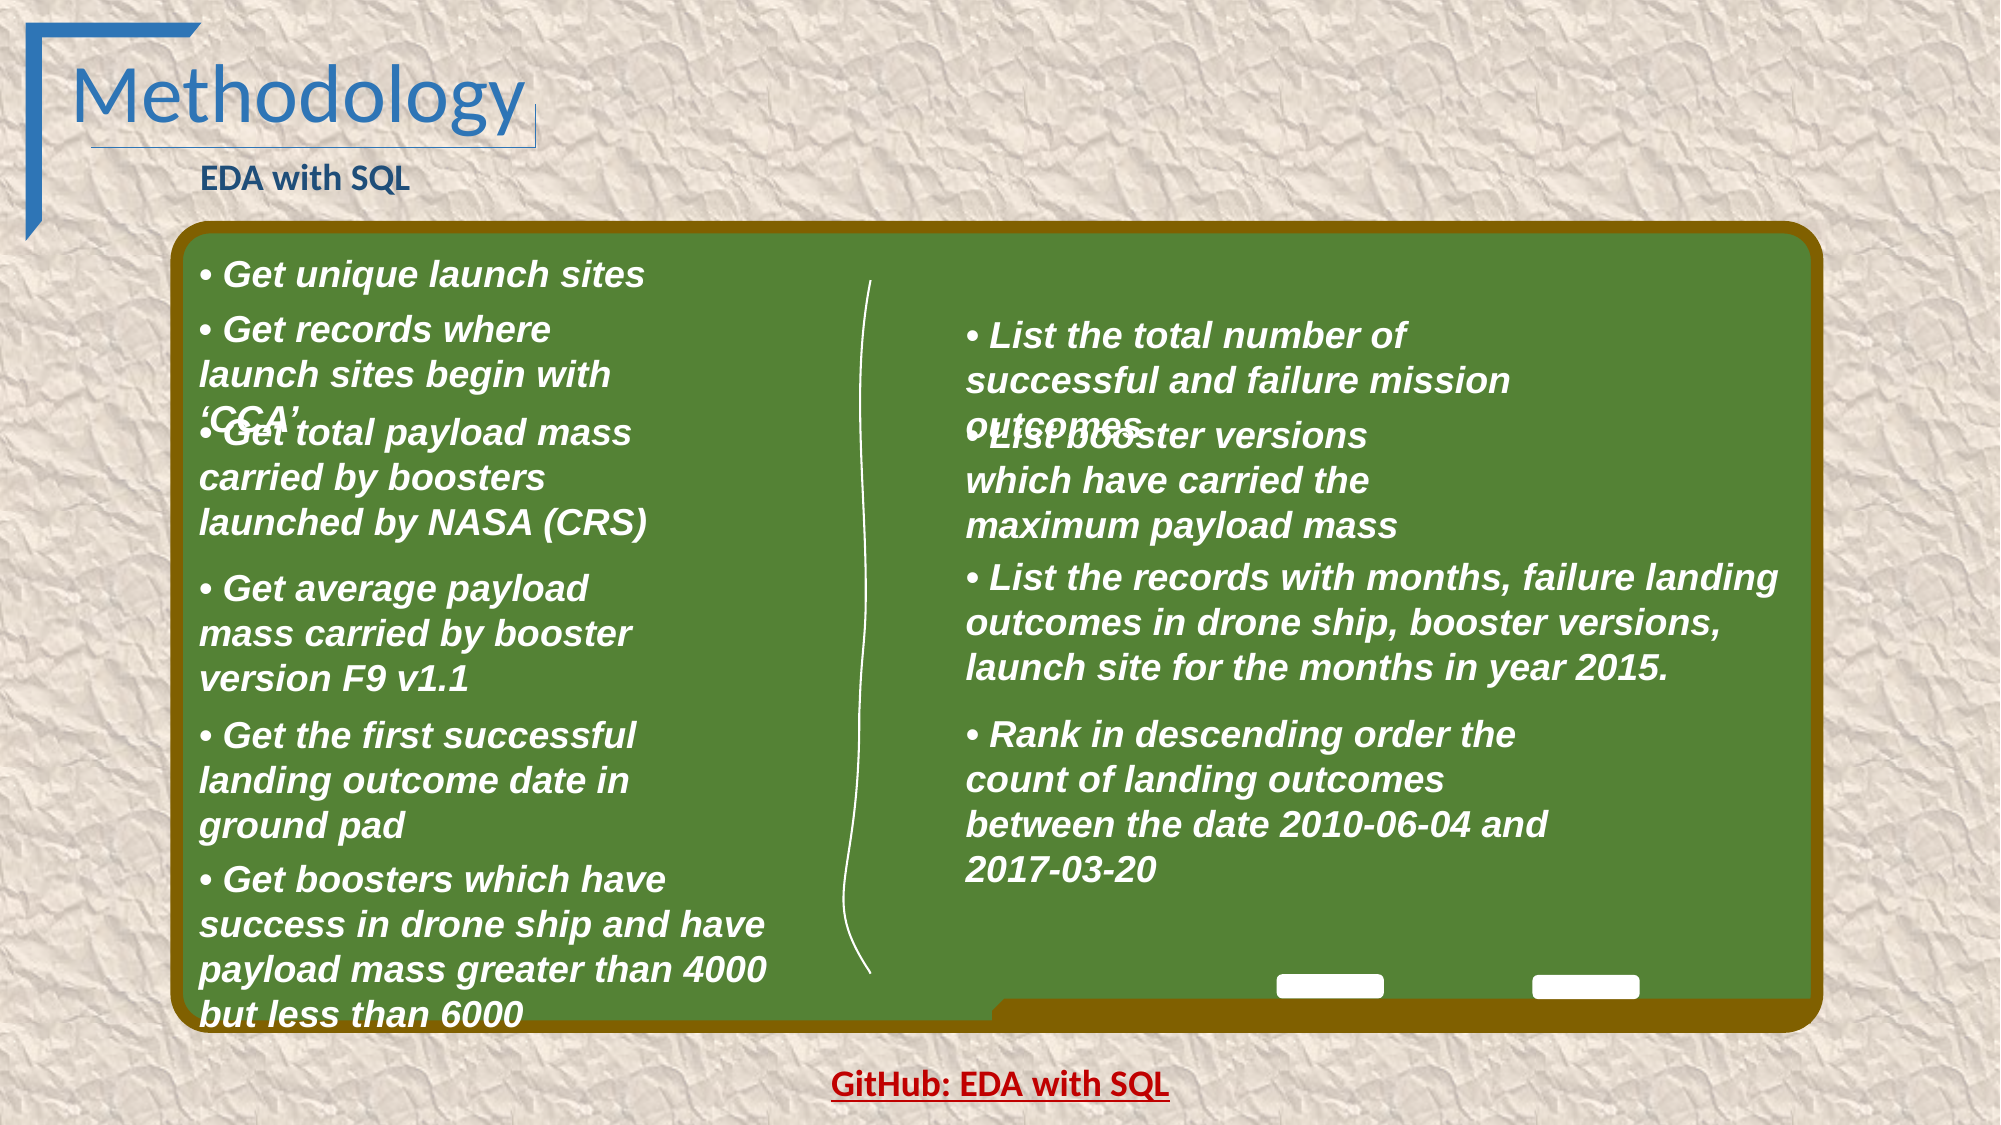

Methodology
EDA with SQL

• Get unique launch sites

• Get records where launch sites begin with ‘CCA’

• List the total number of successful and failure mission outcomes
• Get total payload mass carried by boosters launched by NASA (CRS)

• List booster versions which have carried the maximum payload mass
• List the records with months, failure landing outcomes in drone ship, booster versions, launch site for the months in year 2015.

• Get average payload mass carried by booster version F9 v1.1
• Rank in descending order the count of landing outcomes between the date 2010-06-04 and 2017-03-20

• Get the first successful landing outcome date in ground pad
• Get boosters which have success in drone ship and have payload mass greater than 4000 but less than 6000

GitHub: EDA with SQL